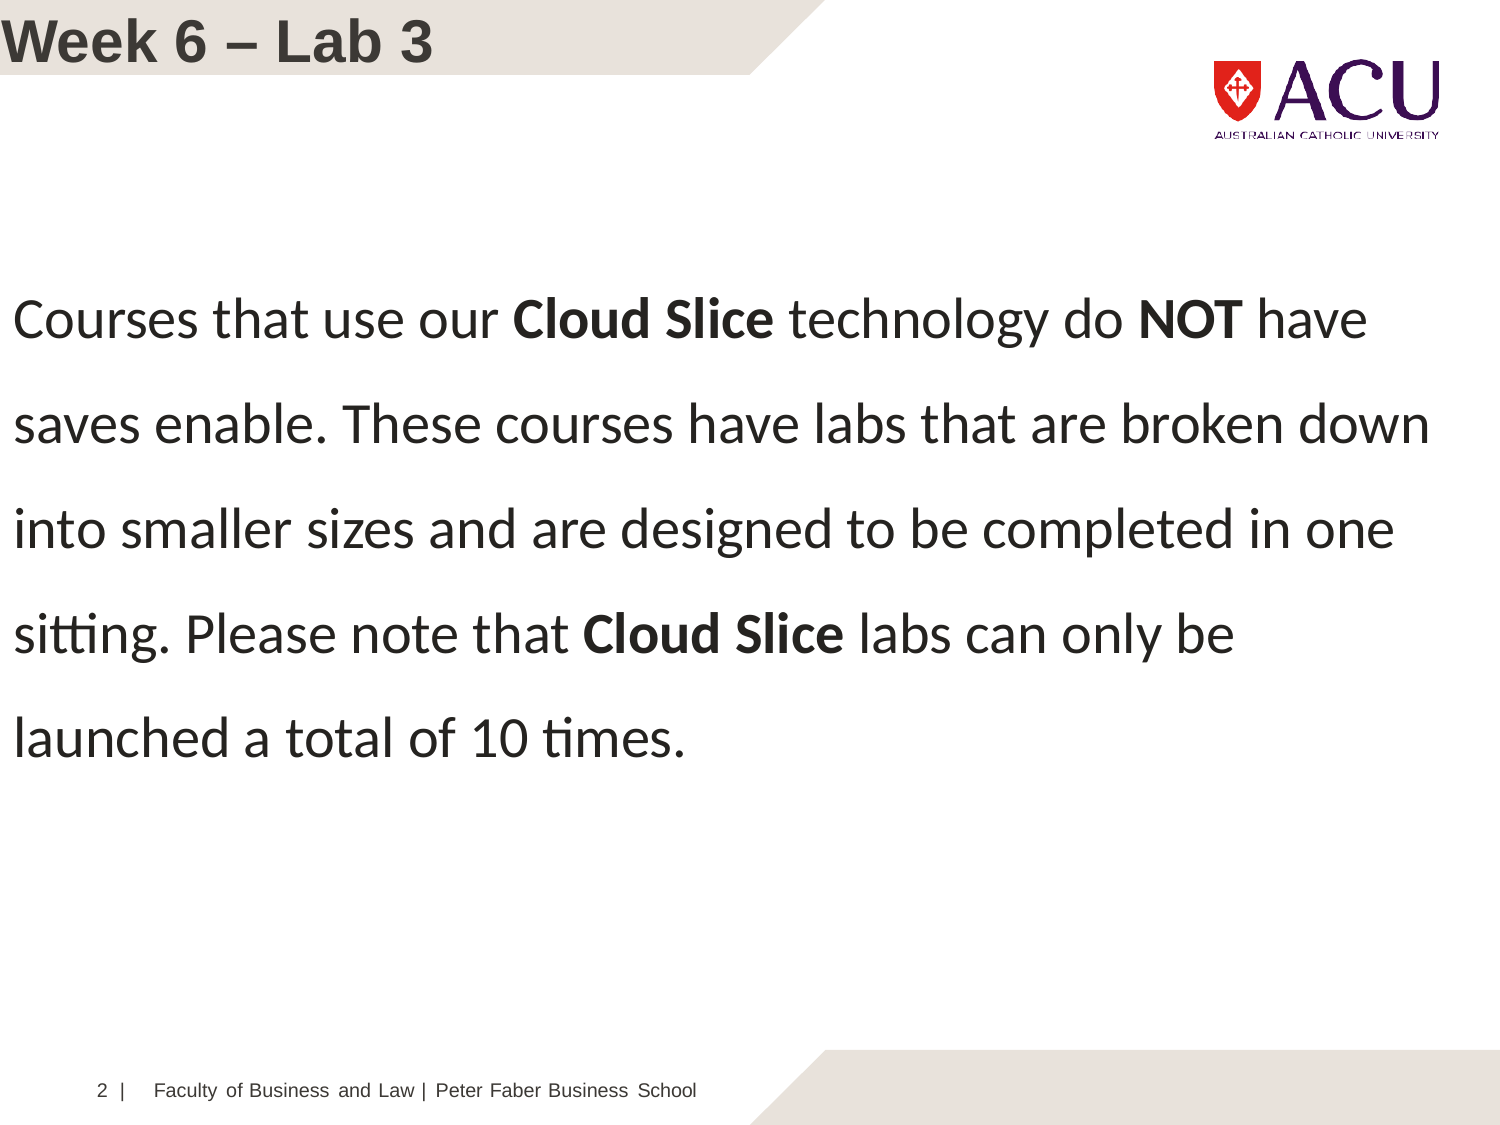

# Week 6 – Lab 3
Courses that use our Cloud Slice technology do NOT have saves enable. These courses have labs that are broken down into smaller sizes and are designed to be completed in one sitting. Please note that Cloud Slice labs can only be launched a total of 10 times.
2 |	Faculty of Business and Law | Peter Faber Business School